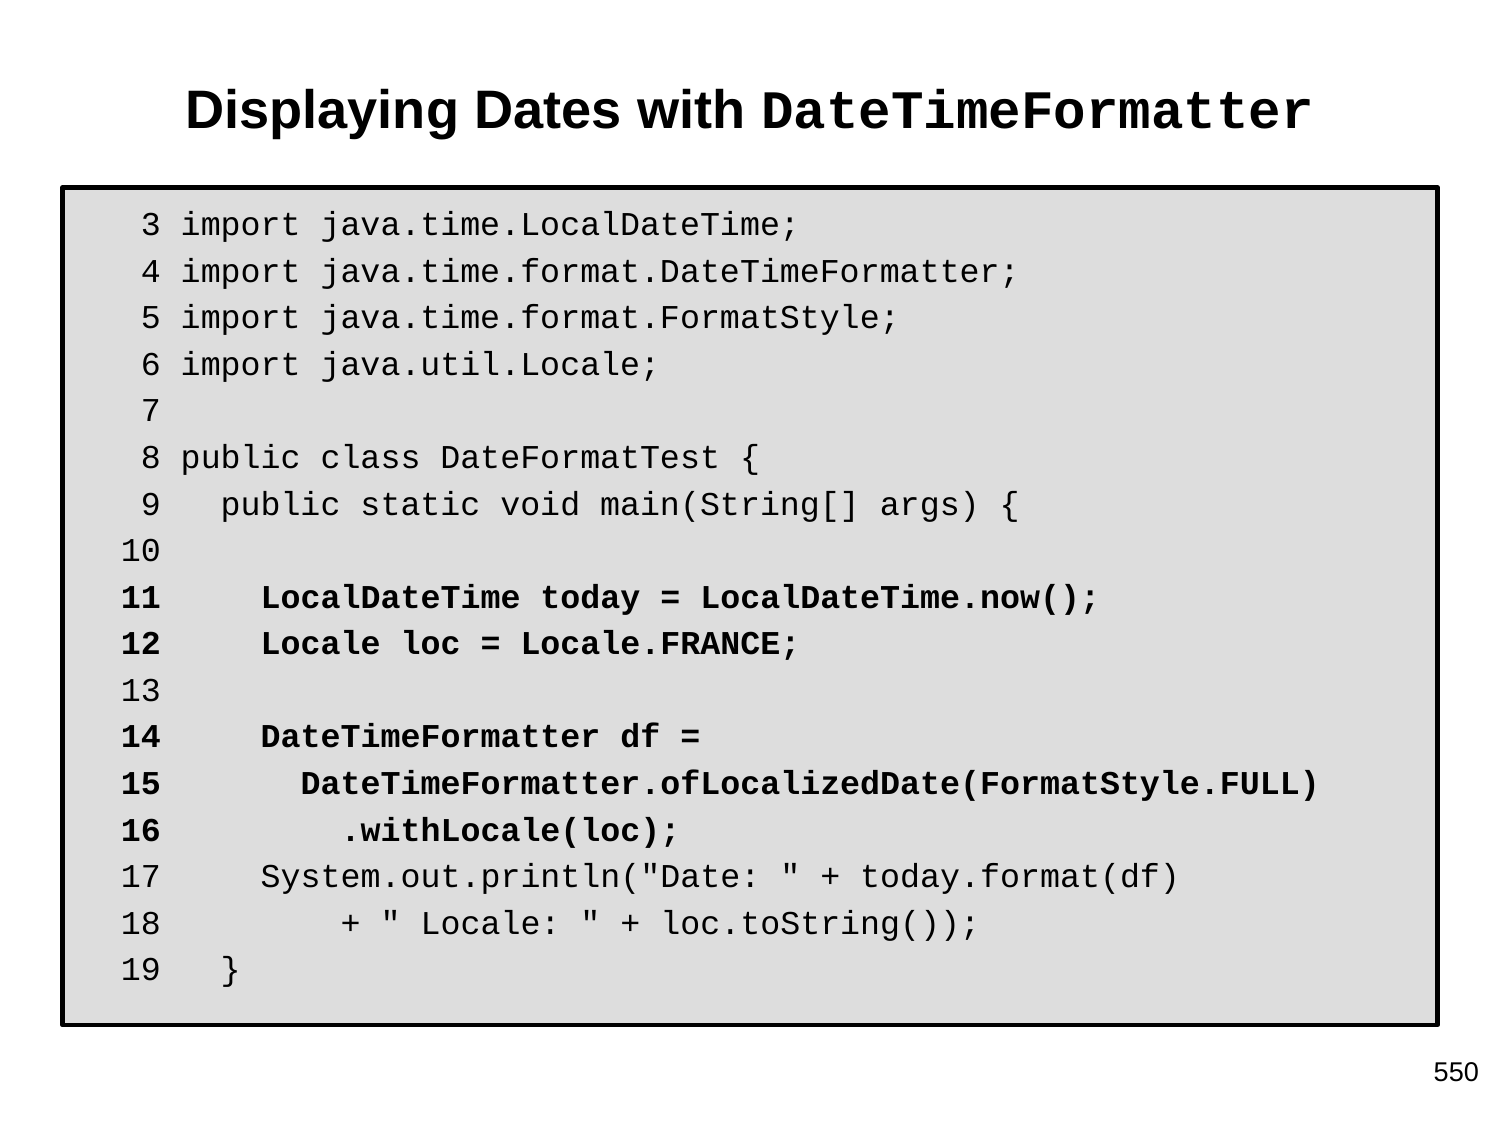

# Displaying Dates with DateTimeFormatter

 3 import java.time.LocalDateTime;
 4 import java.time.format.DateTimeFormatter;
 5 import java.time.format.FormatStyle;
 6 import java.util.Locale;
 7
 8 public class DateFormatTest {
 9   public static void main(String[] args) {
10
11     LocalDateTime today = LocalDateTime.now();
12     Locale loc = Locale.FRANCE;
13
14     DateTimeFormatter df =
15       DateTimeFormatter.ofLocalizedDate(FormatStyle.FULL)
16         .withLocale(loc);
17     System.out.println("Date: " + today.format(df)
18         + " Locale: " + loc.toString());
19   }
550